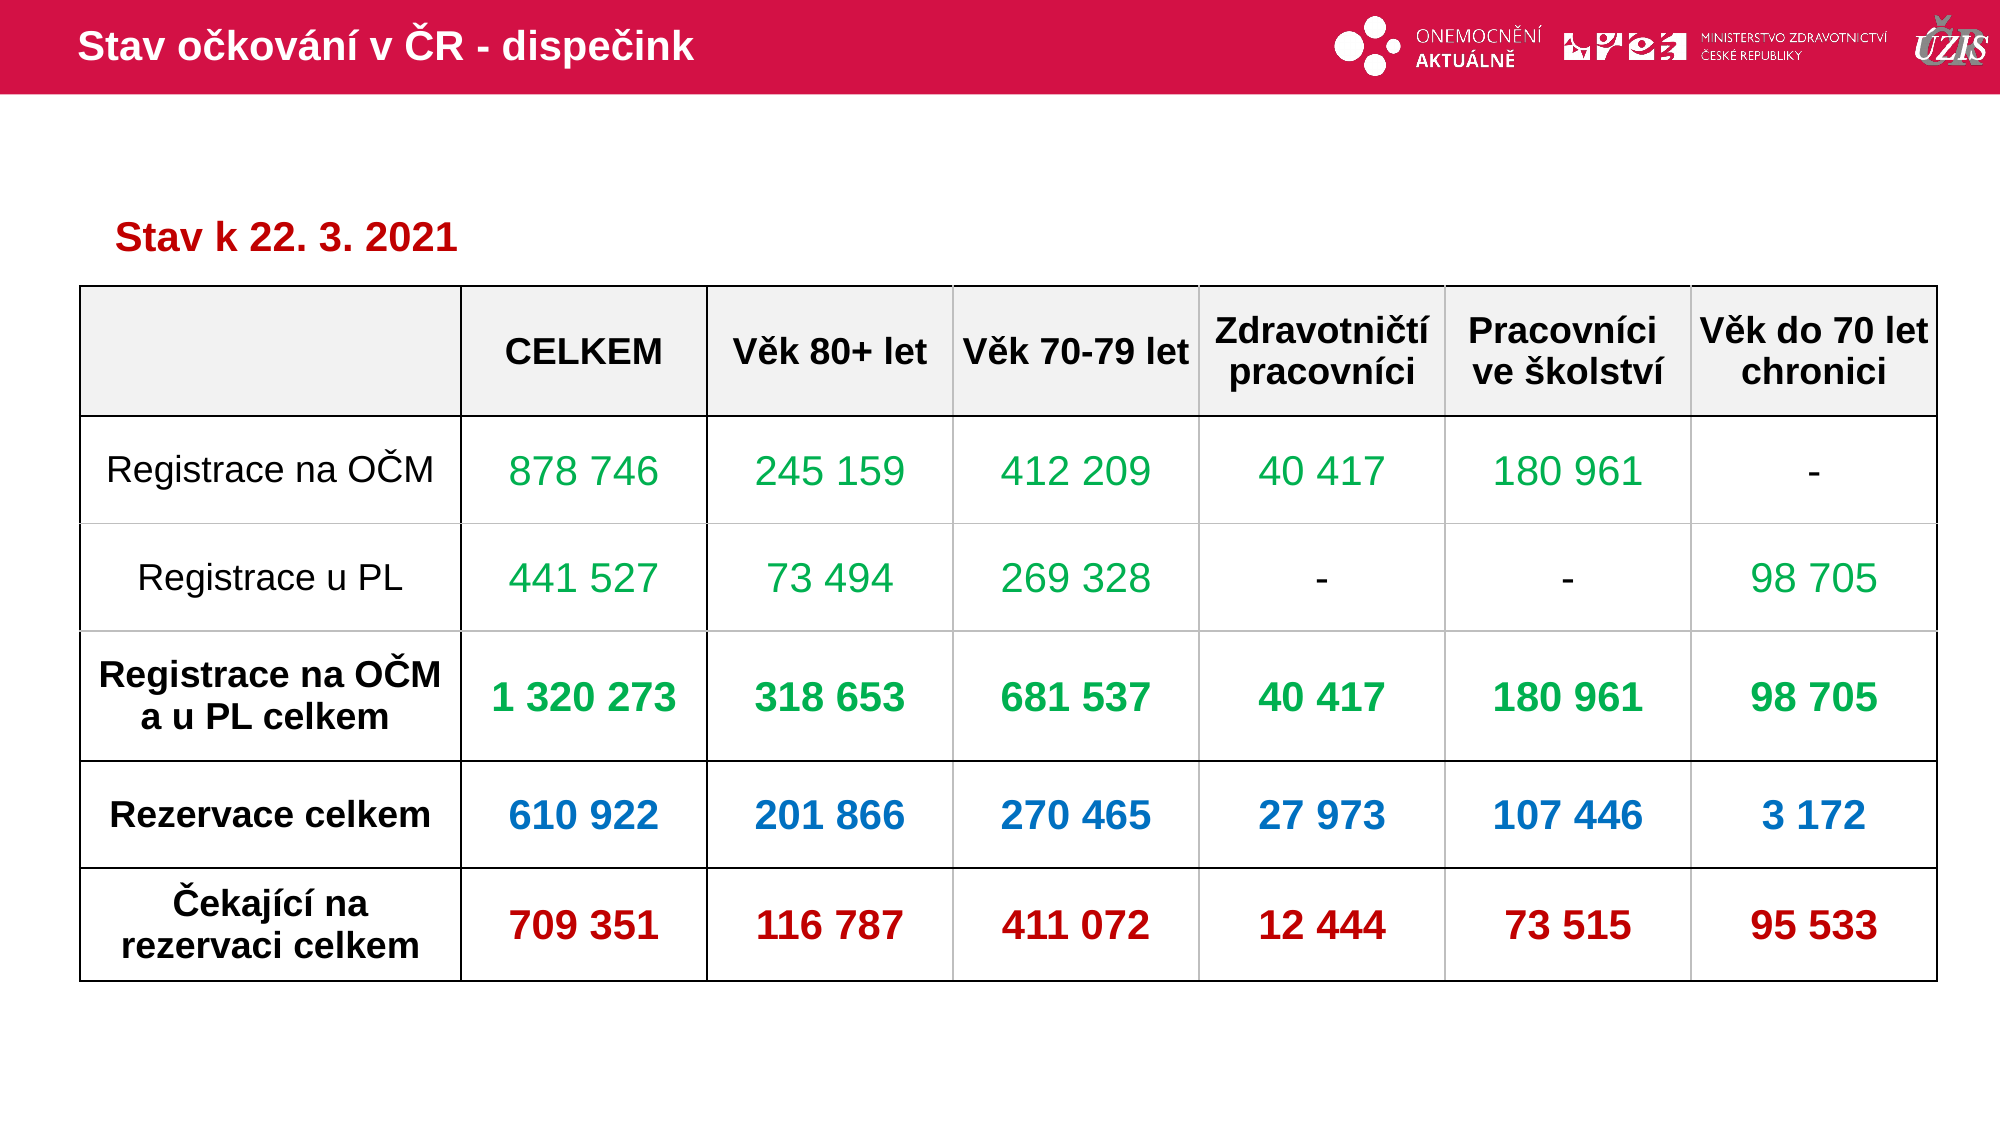

# Stav očkování v ČR - dispečink
Stav k 22. 3. 2021
|  | CELKEM | Věk 80+ let | Věk 70-79 let | Zdravotničtí pracovníci | Pracovníci ve školství | Věk do 70 let chronici |
| --- | --- | --- | --- | --- | --- | --- |
| Registrace na OČM | 878 746 | 245 159 | 412 209 | 40 417 | 180 961 | - |
| Registrace u PL | 441 527 | 73 494 | 269 328 | - | - | 98 705 |
| Registrace na OČM a u PL celkem | 1 320 273 | 318 653 | 681 537 | 40 417 | 180 961 | 98 705 |
| Rezervace celkem | 610 922 | 201 866 | 270 465 | 27 973 | 107 446 | 3 172 |
| Čekající na rezervaci celkem | 709 351 | 116 787 | 411 072 | 12 444 | 73 515 | 95 533 |